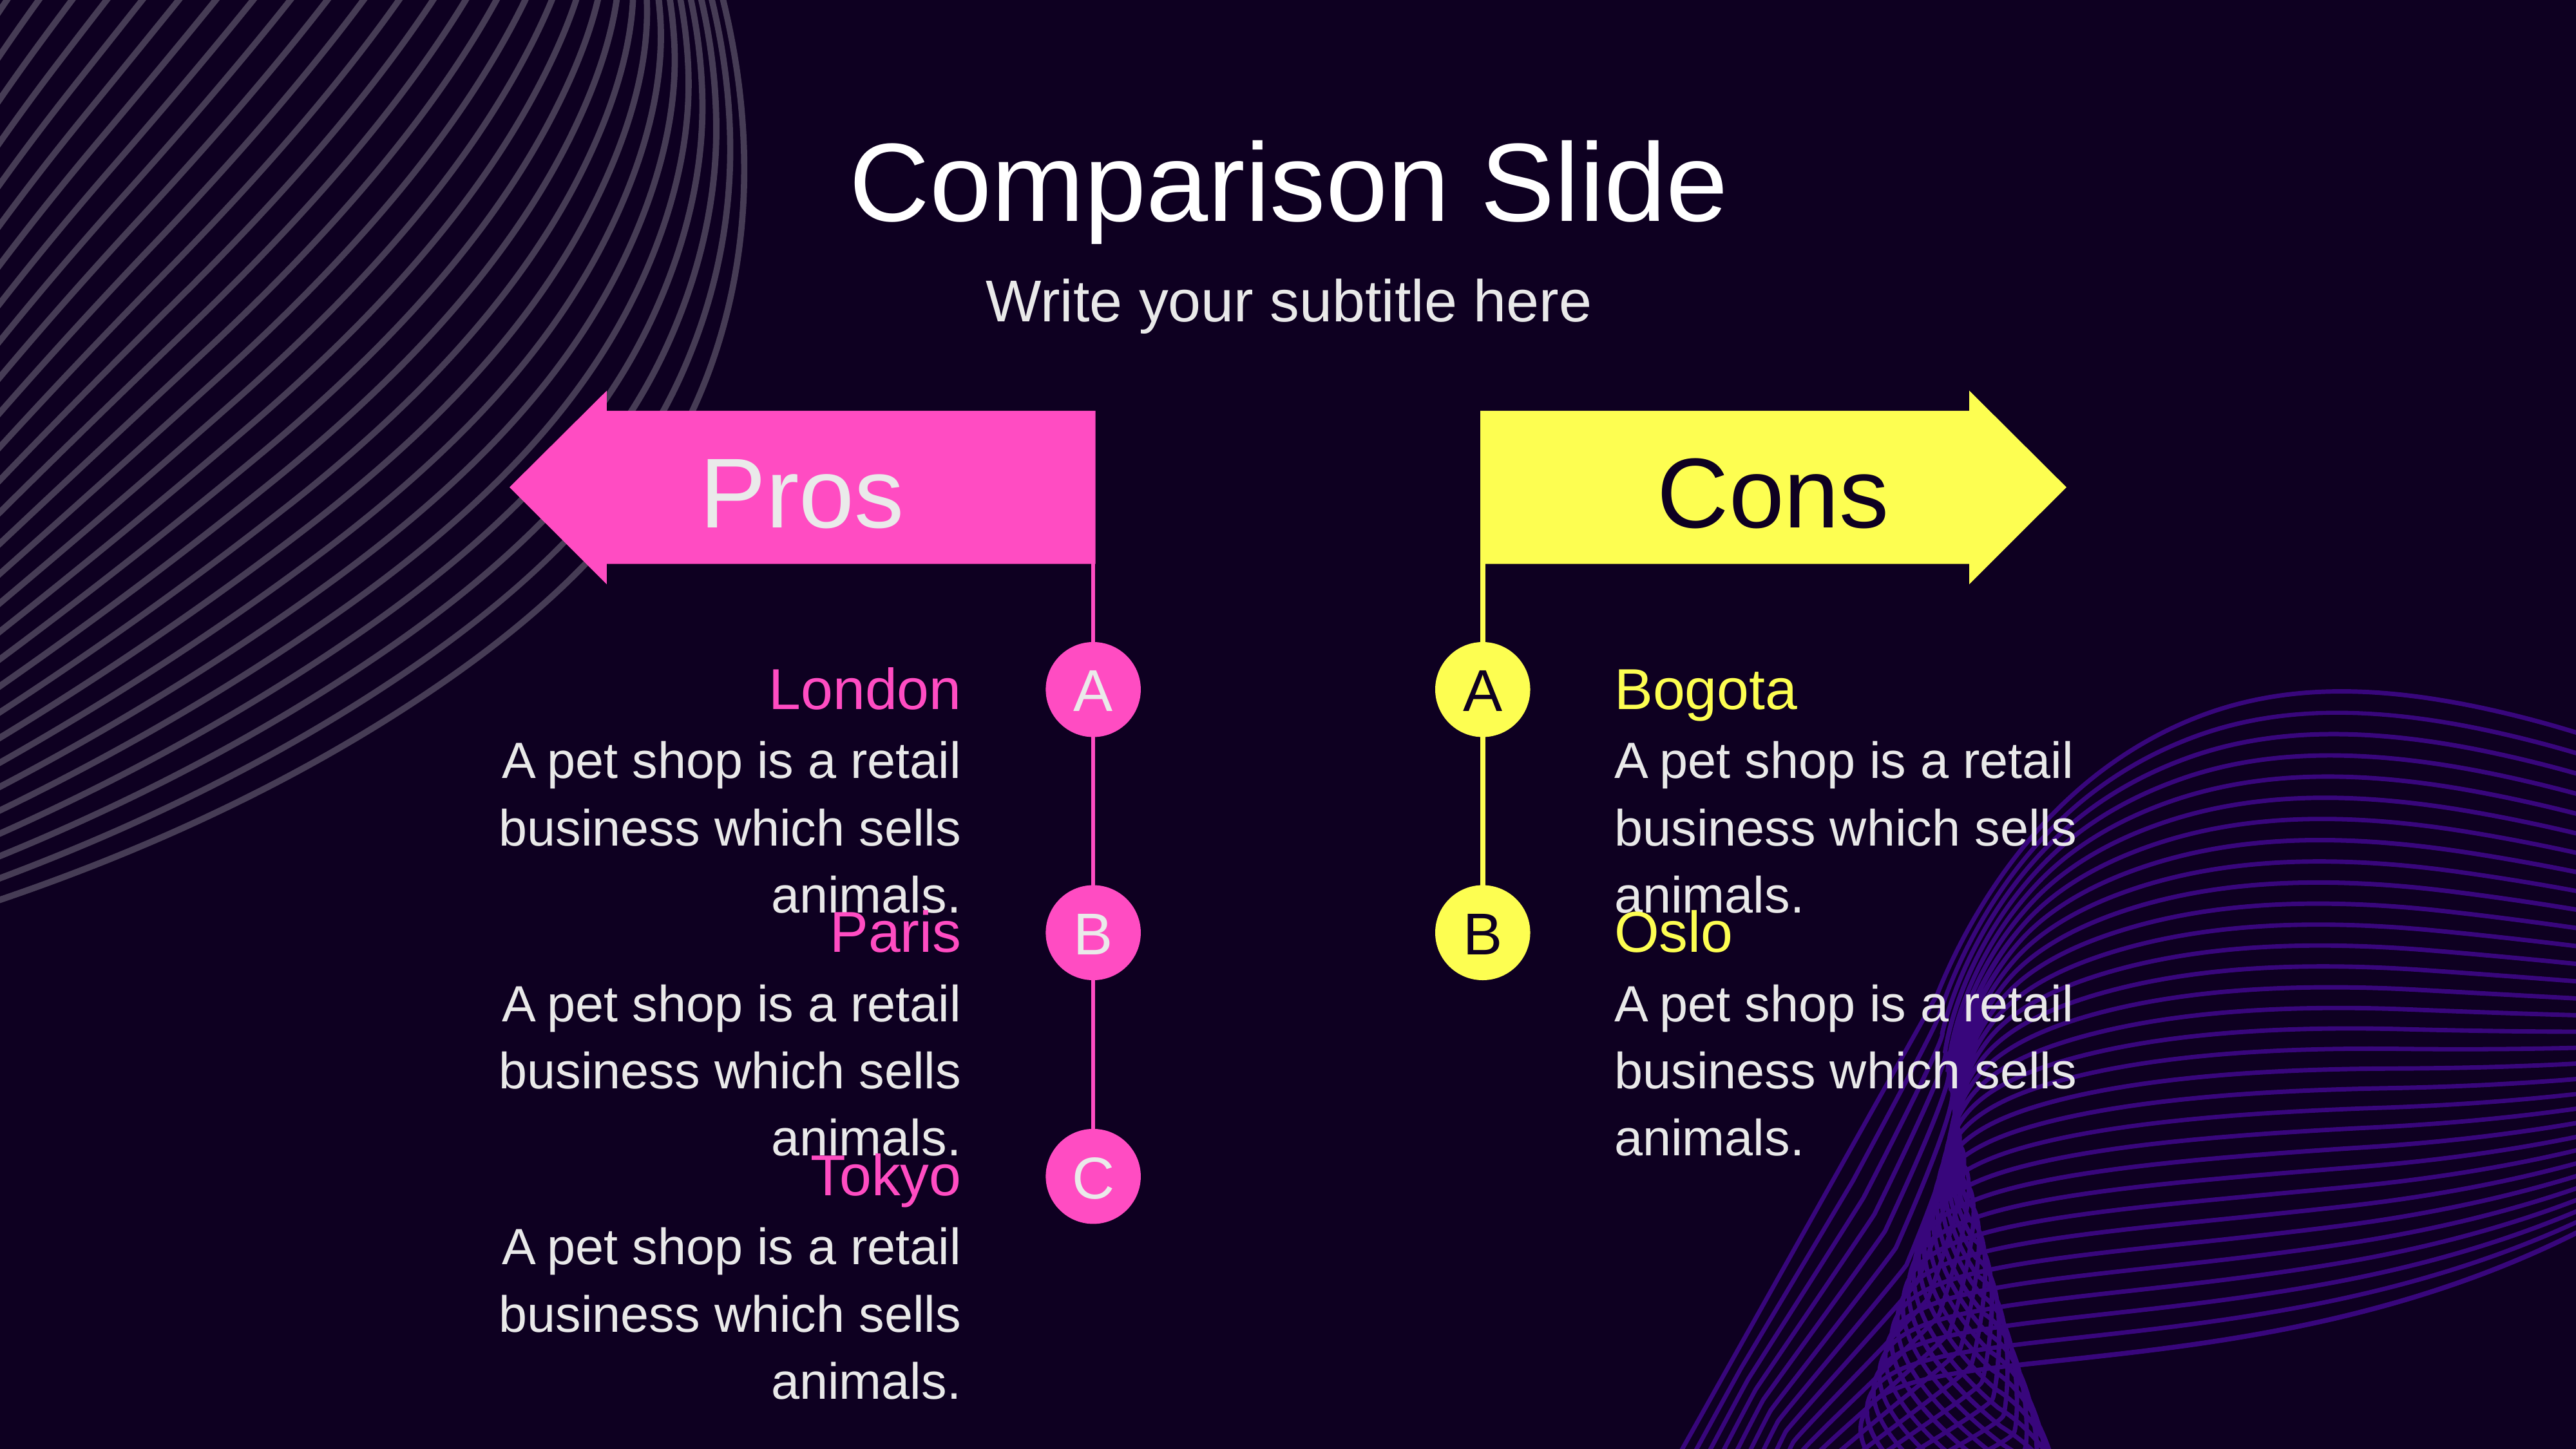

Comparison Slide
Write your subtitle here

Pros
Cons

London

Bogota
A
A

A pet shop is a retail business which sells animals.
A pet shop is a retail business which sells animals.
Paris

Oslo
B
B
A pet shop is a retail business which sells animals.
A pet shop is a retail business which sells animals.
Tokyo

C
A pet shop is a retail business which sells animals.